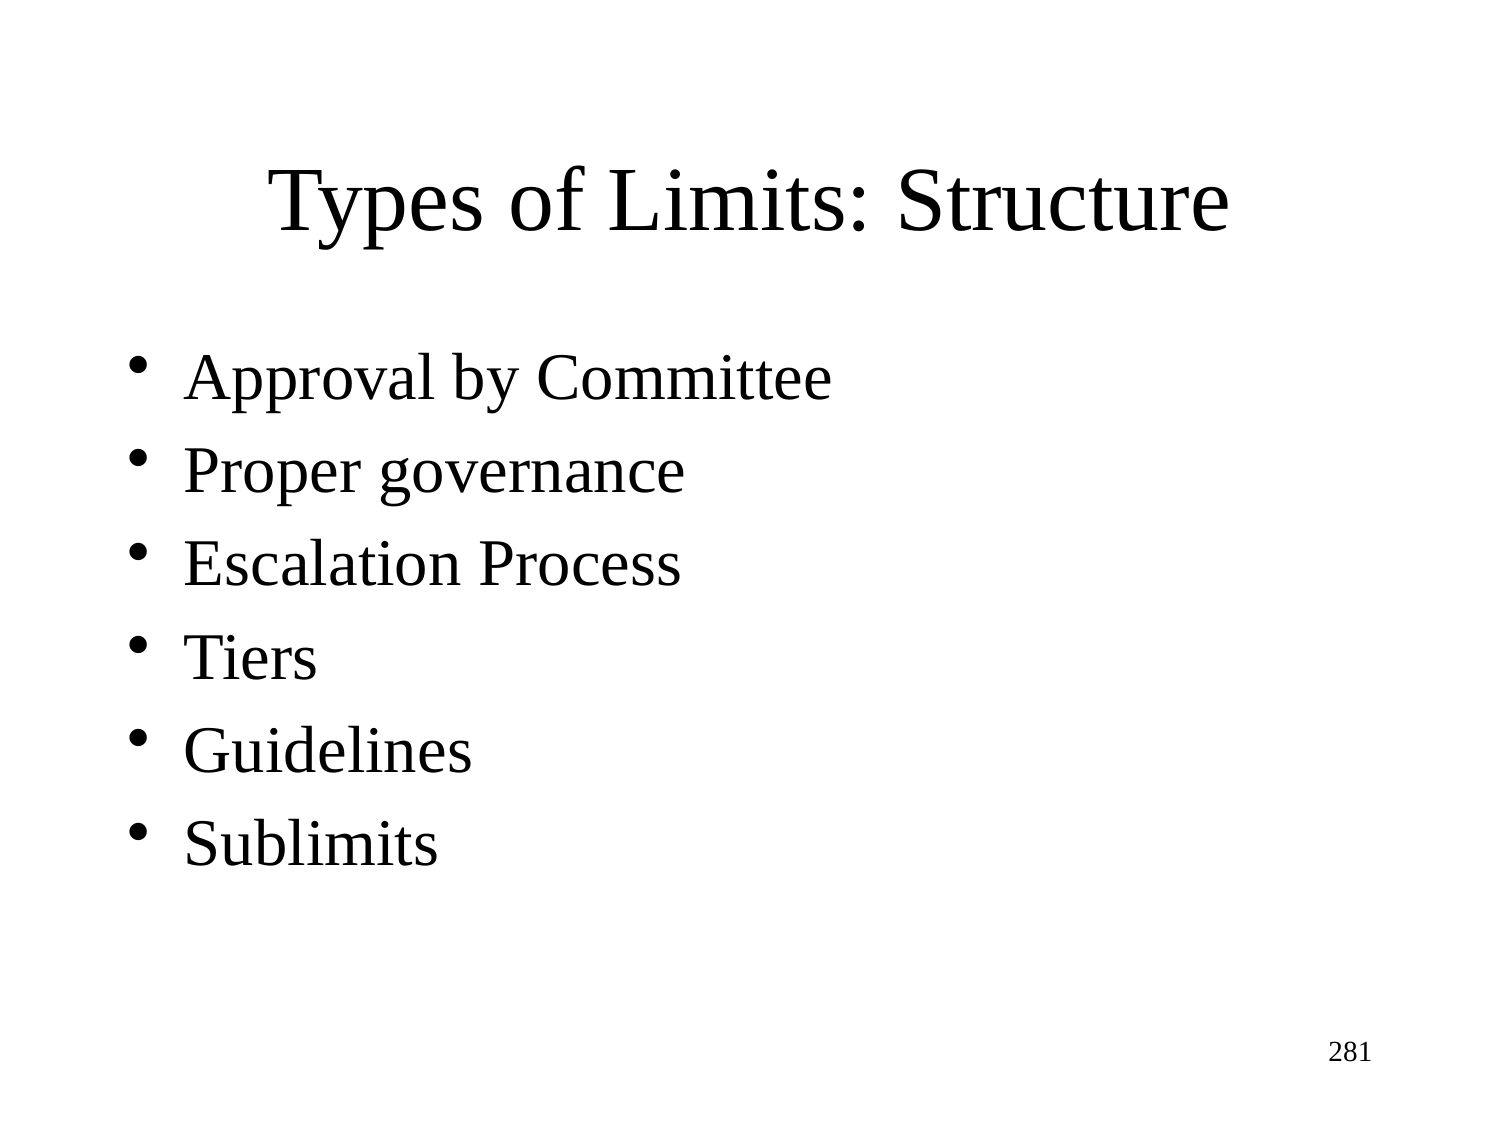

# Types of Limits: Structure
Approval by Committee
Proper governance
Escalation Process
Tiers
Guidelines
Sublimits
281